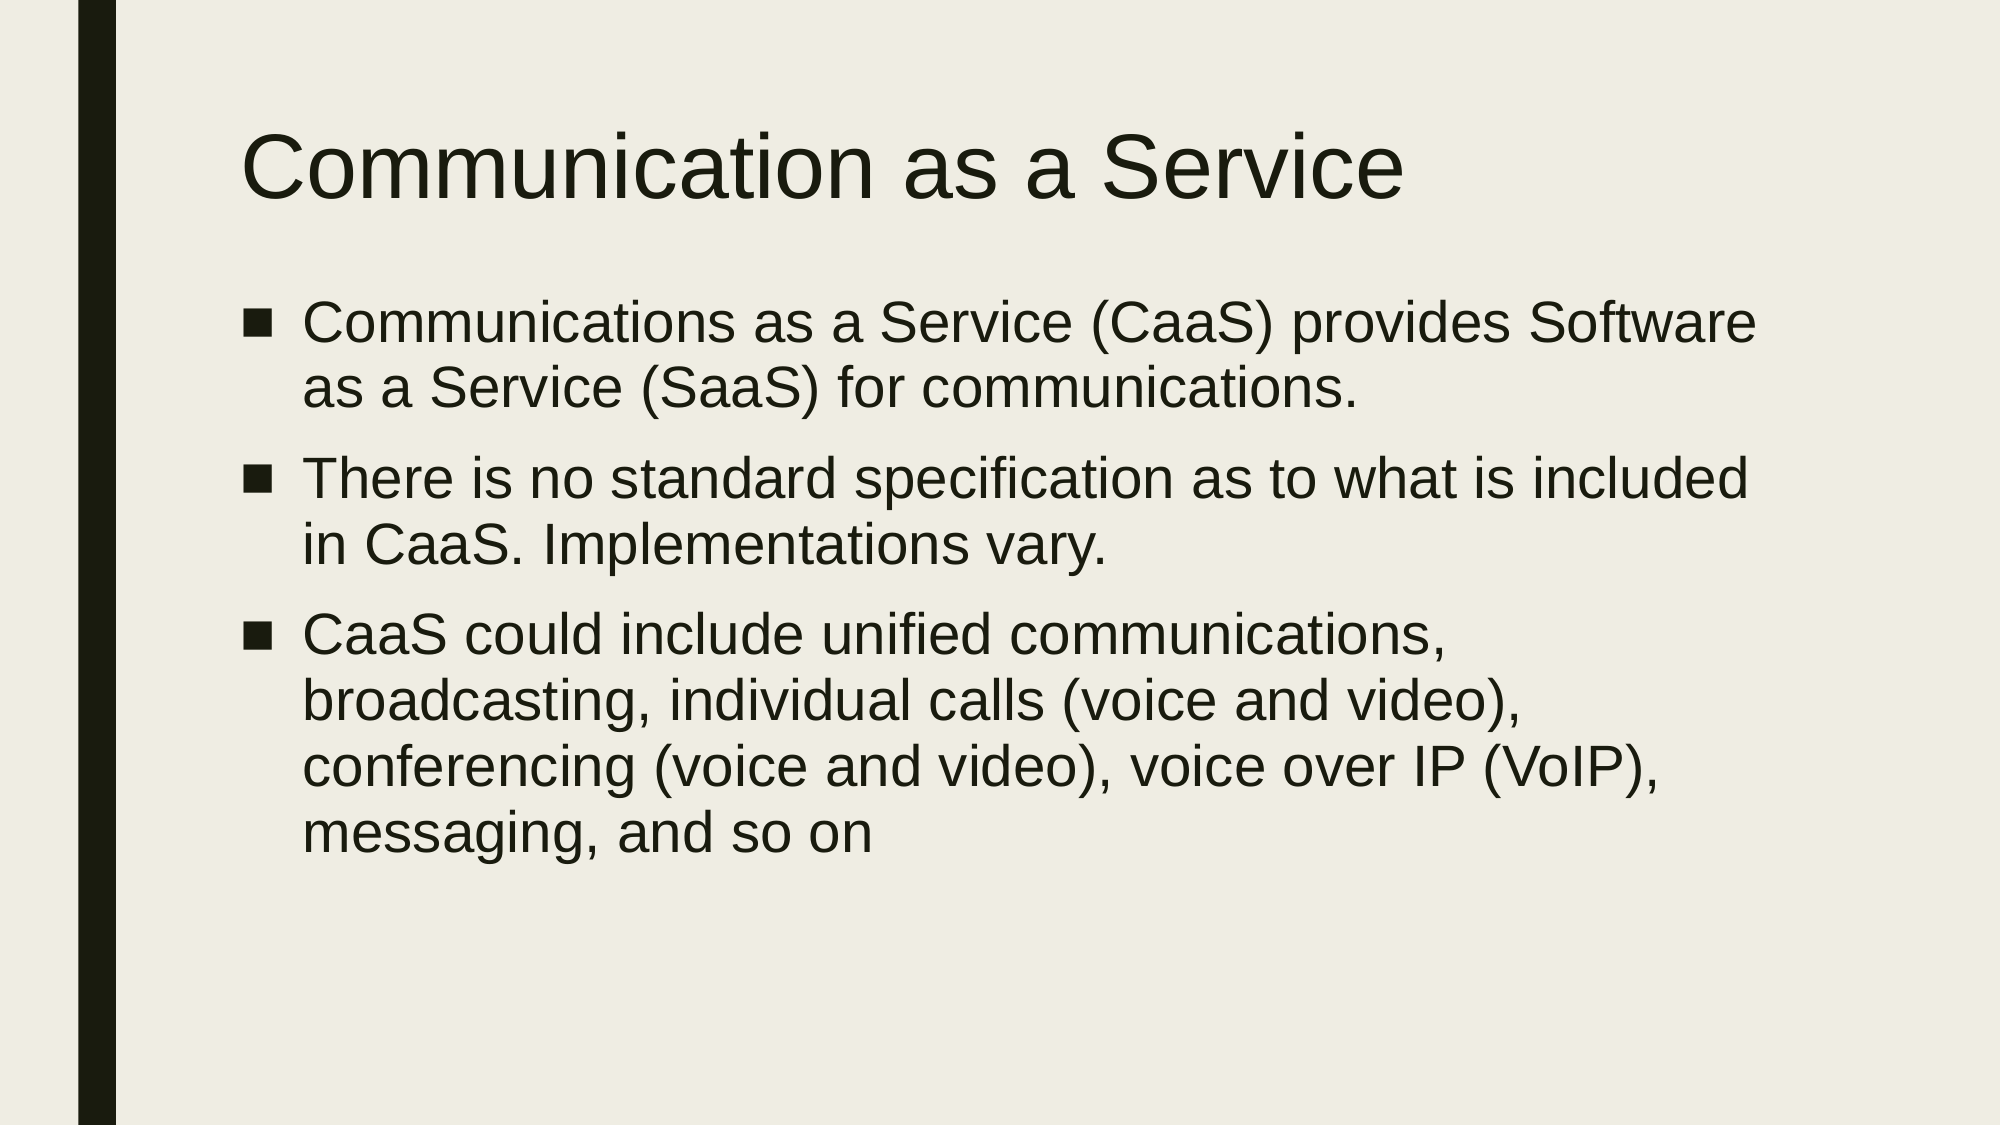

# Communication as a Service
Communications as a Service (CaaS) provides Software as a Service (SaaS) for communications.
There is no standard specification as to what is included in CaaS. Implementations vary.
CaaS could include unified communications, broadcasting, individual calls (voice and video), conferencing (voice and video), voice over IP (VoIP), messaging, and so on